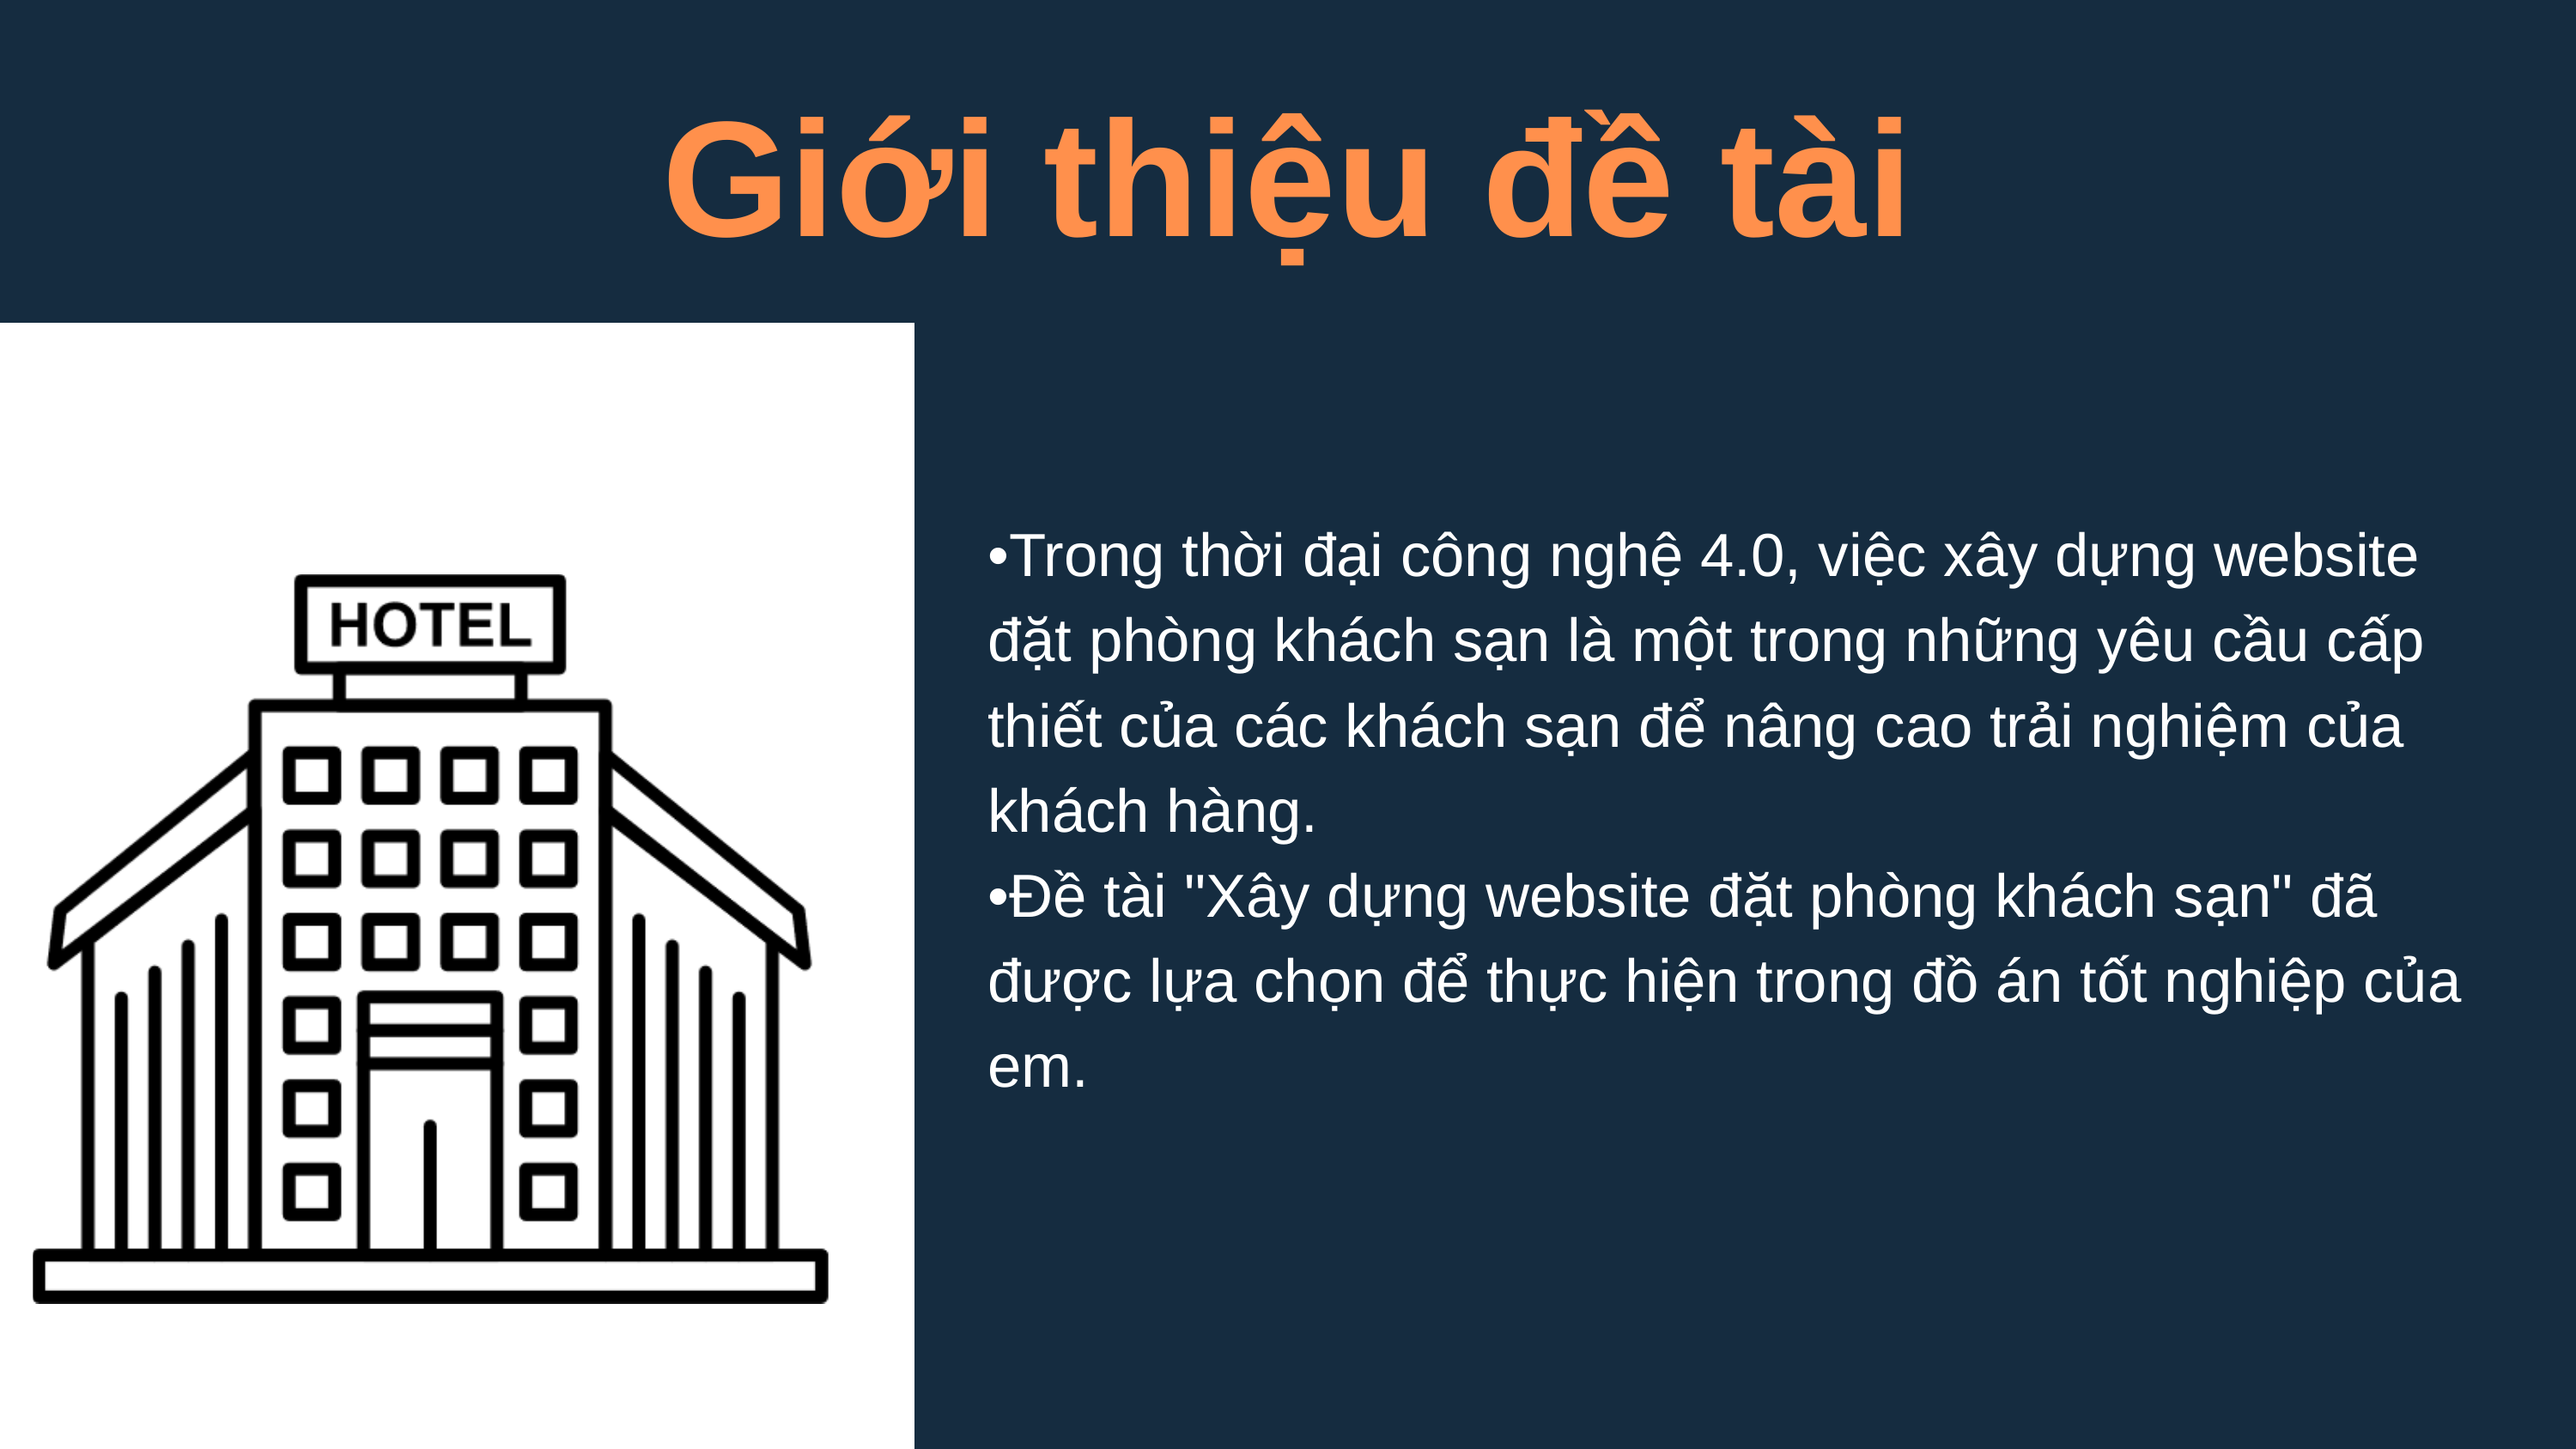

Giới thiệu đề tài

•Trong thời đại công nghệ 4.0, việc xây dựng website đặt phòng khách sạn là một trong những yêu cầu cấp thiết của các khách sạn để nâng cao trải nghiệm của khách hàng.
•Đề tài "Xây dựng website đặt phòng khách sạn" đã được lựa chọn để thực hiện trong đồ án tốt nghiệp của em.